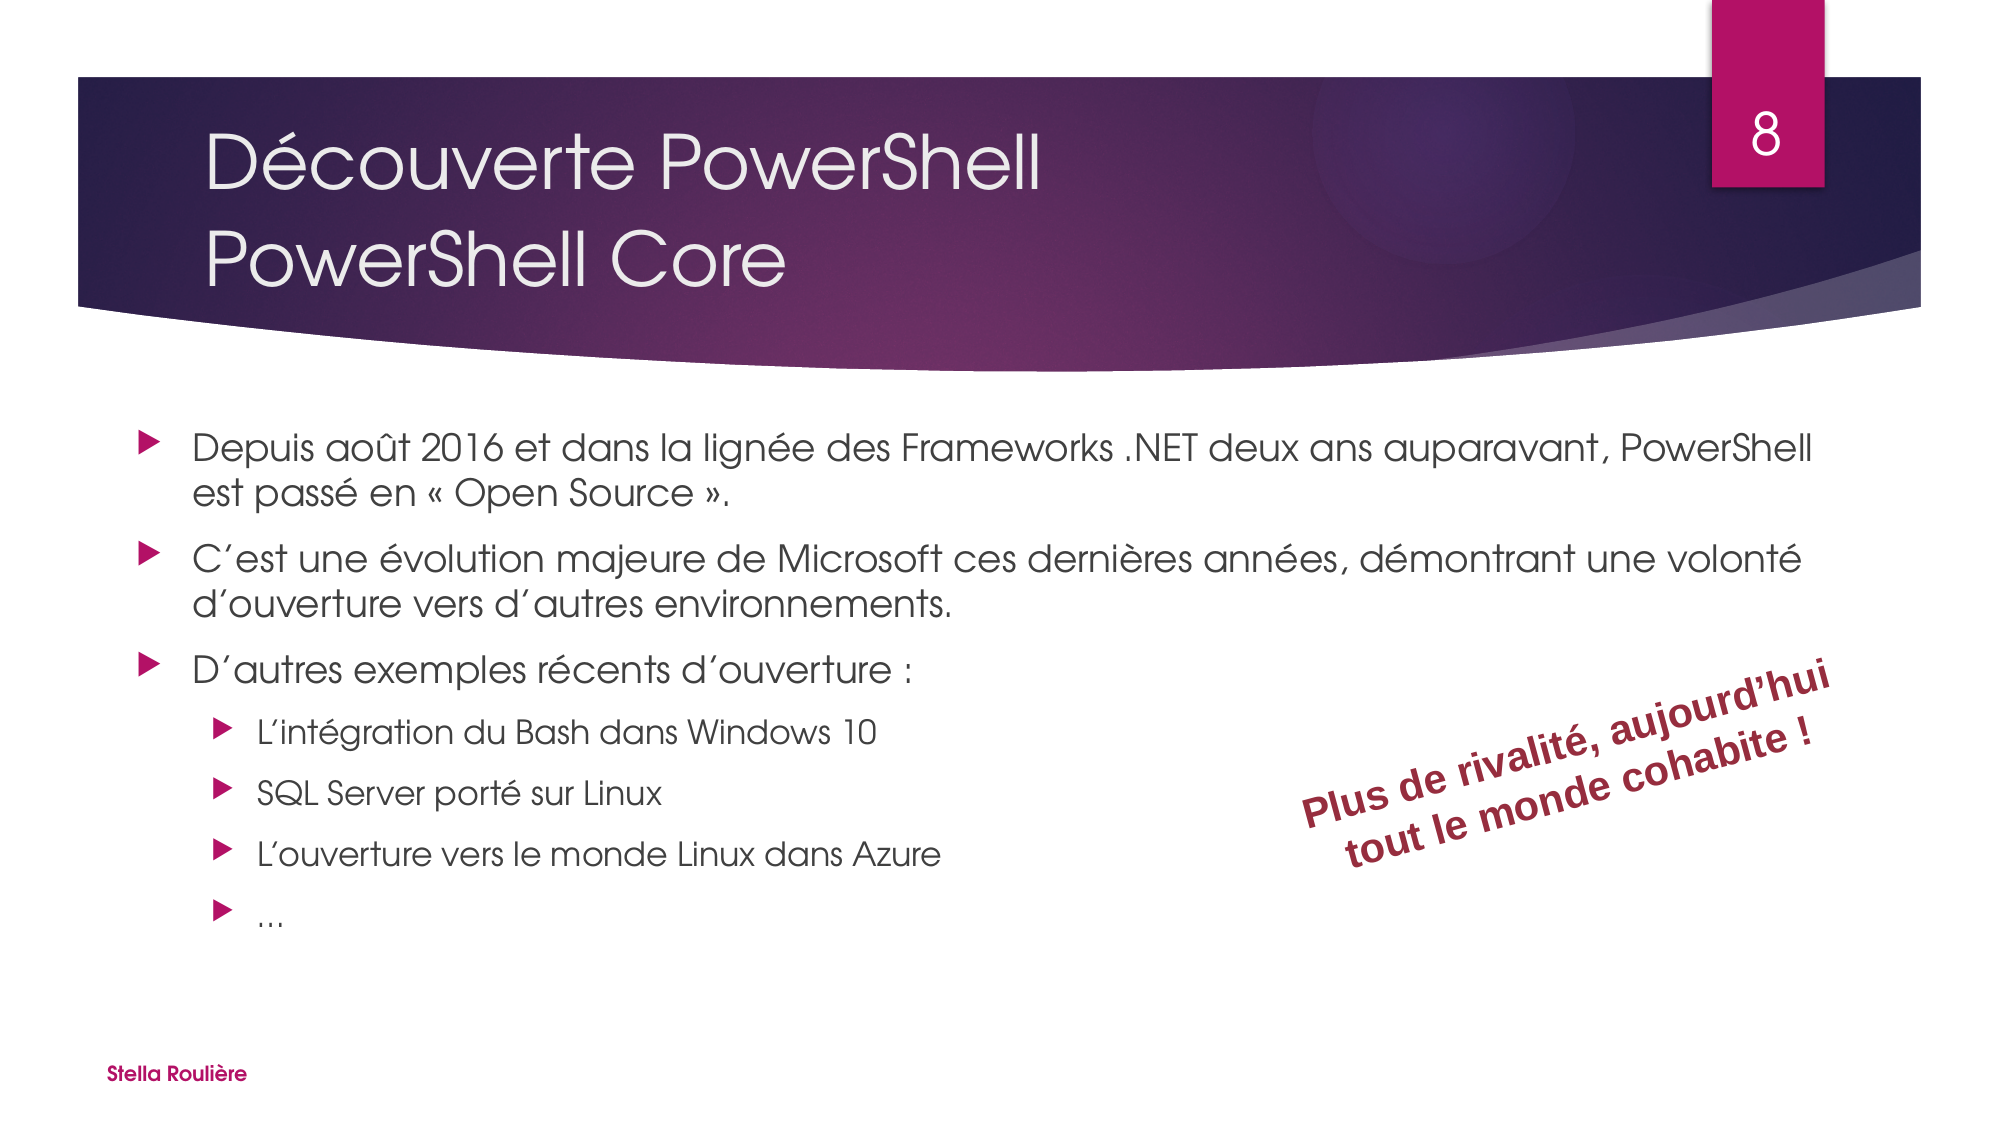

Découverte PowerShell
8
# PowerShell Core
Depuis août 2016 et dans la lignée des Frameworks .NET deux ans auparavant, PowerShell est passé en « Open Source ».
C’est une évolution majeure de Microsoft ces dernières années, démontrant une volonté d’ouverture vers d’autres environnements.
D’autres exemples récents d’ouverture :
L’intégration du Bash dans Windows 10
SQL Server porté sur Linux
L’ouverture vers le monde Linux dans Azure
…
Plus de rivalité, aujourd’hui tout le monde cohabite !
Stella Roulière